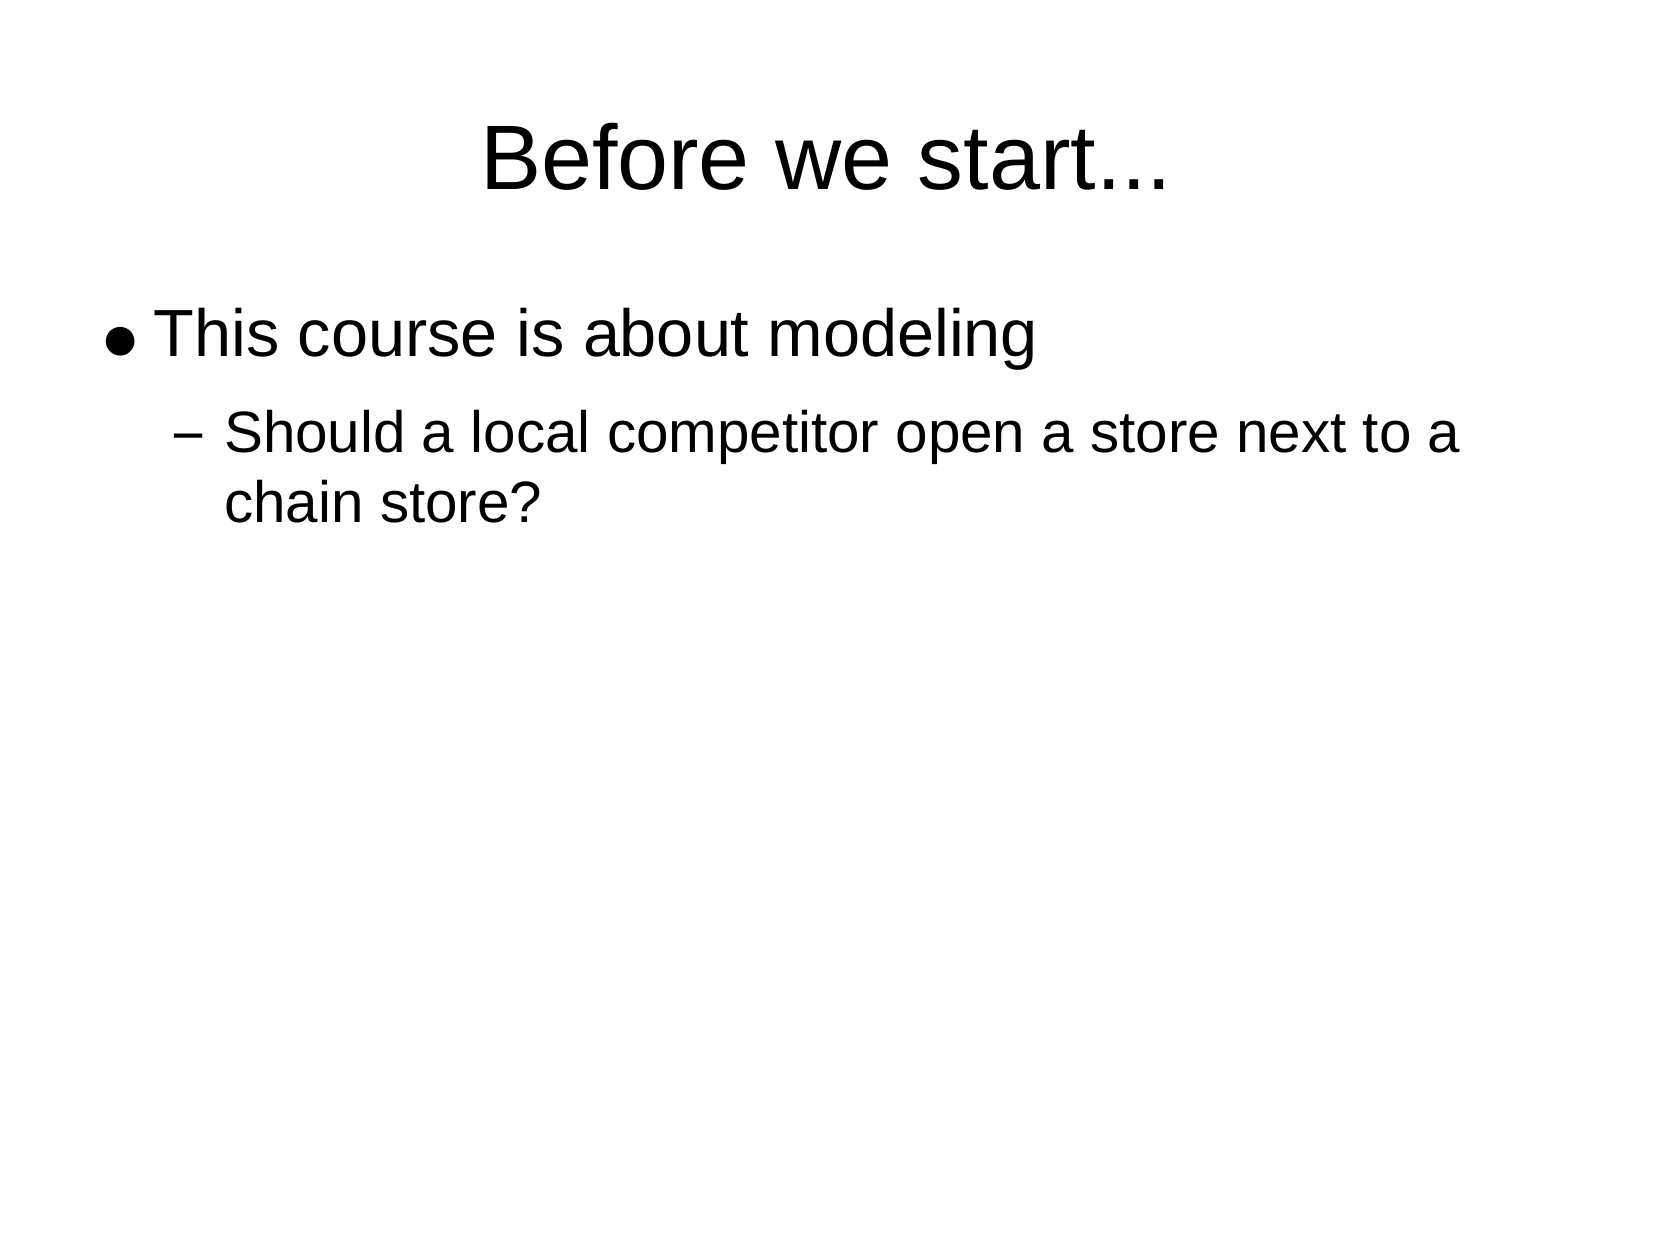

Before we start...
This course is about modeling
Should a local competitor open a store next to a chain store?